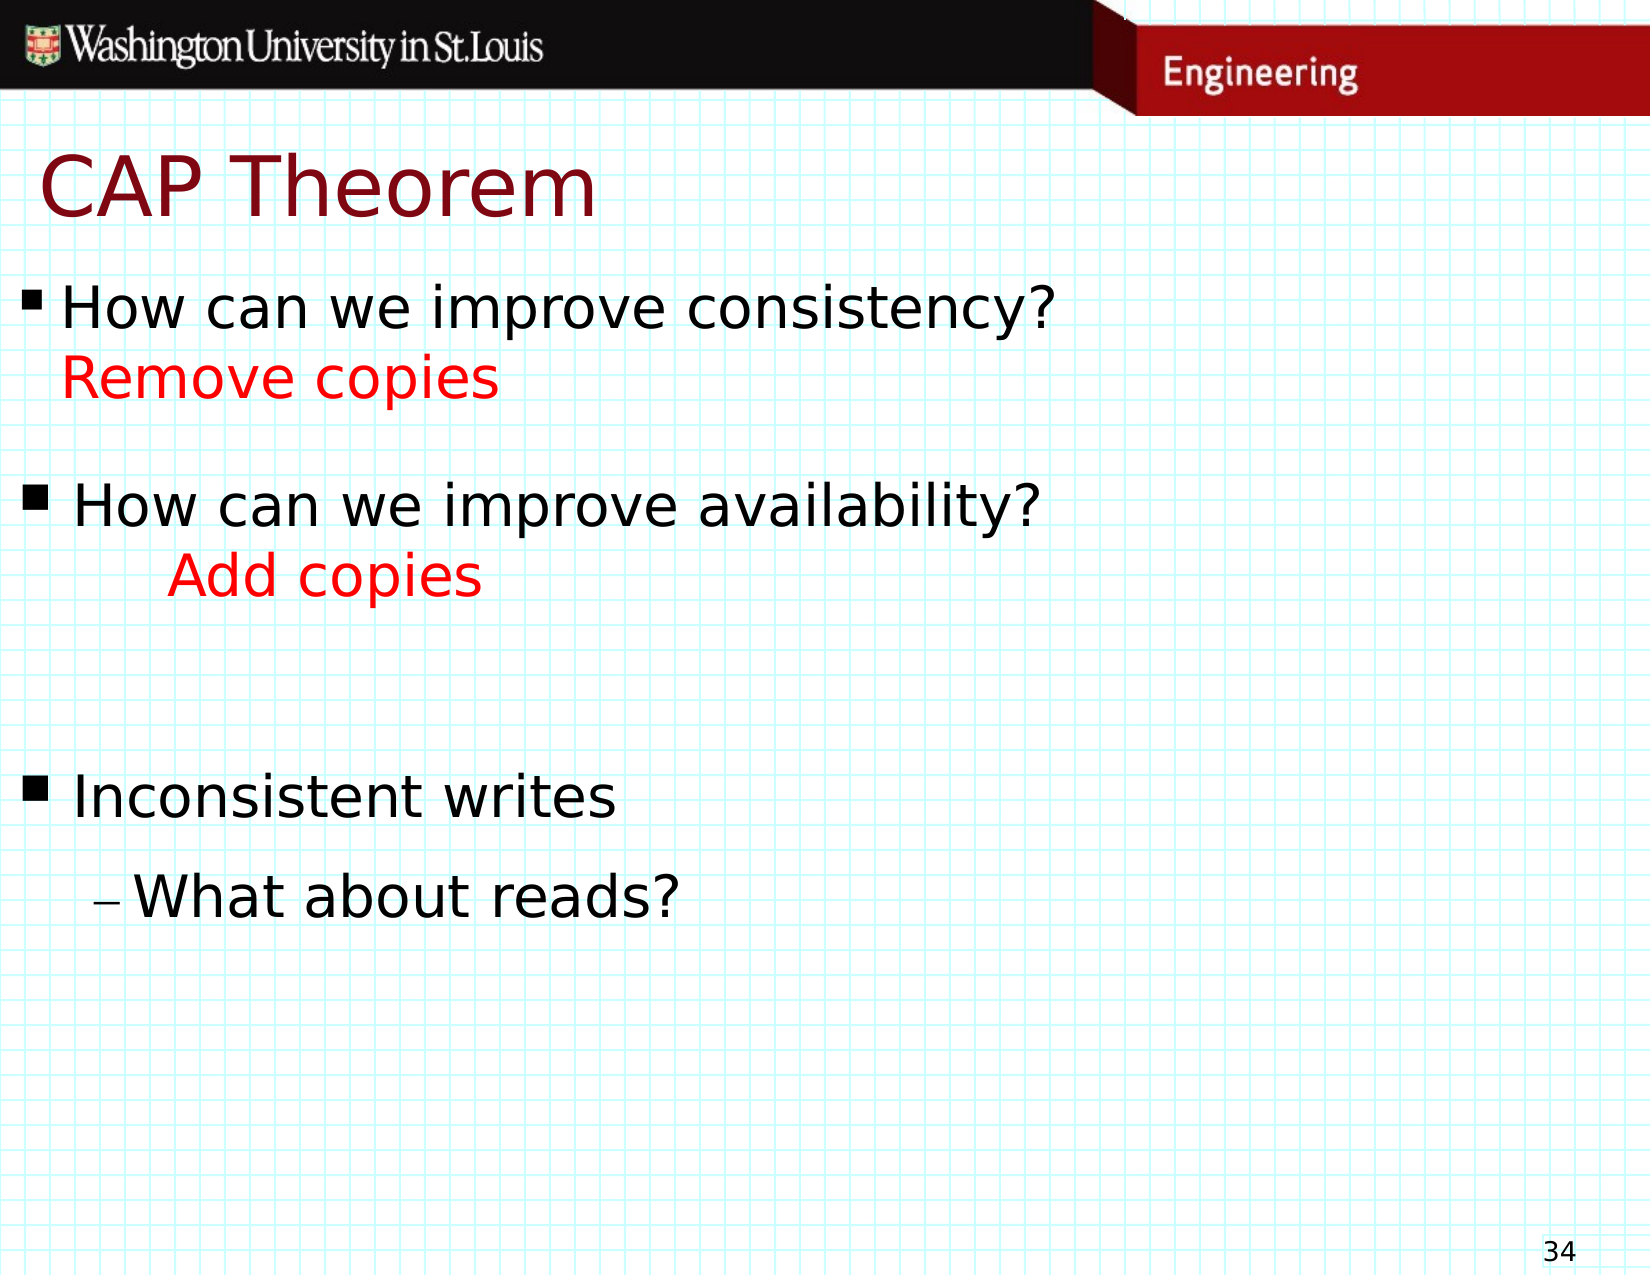

# CAP Theorem

How can we improve consistency?
	Remove copies
How can we improve availability?
		Add copies

Inconsistent writes
– What about reads?

34